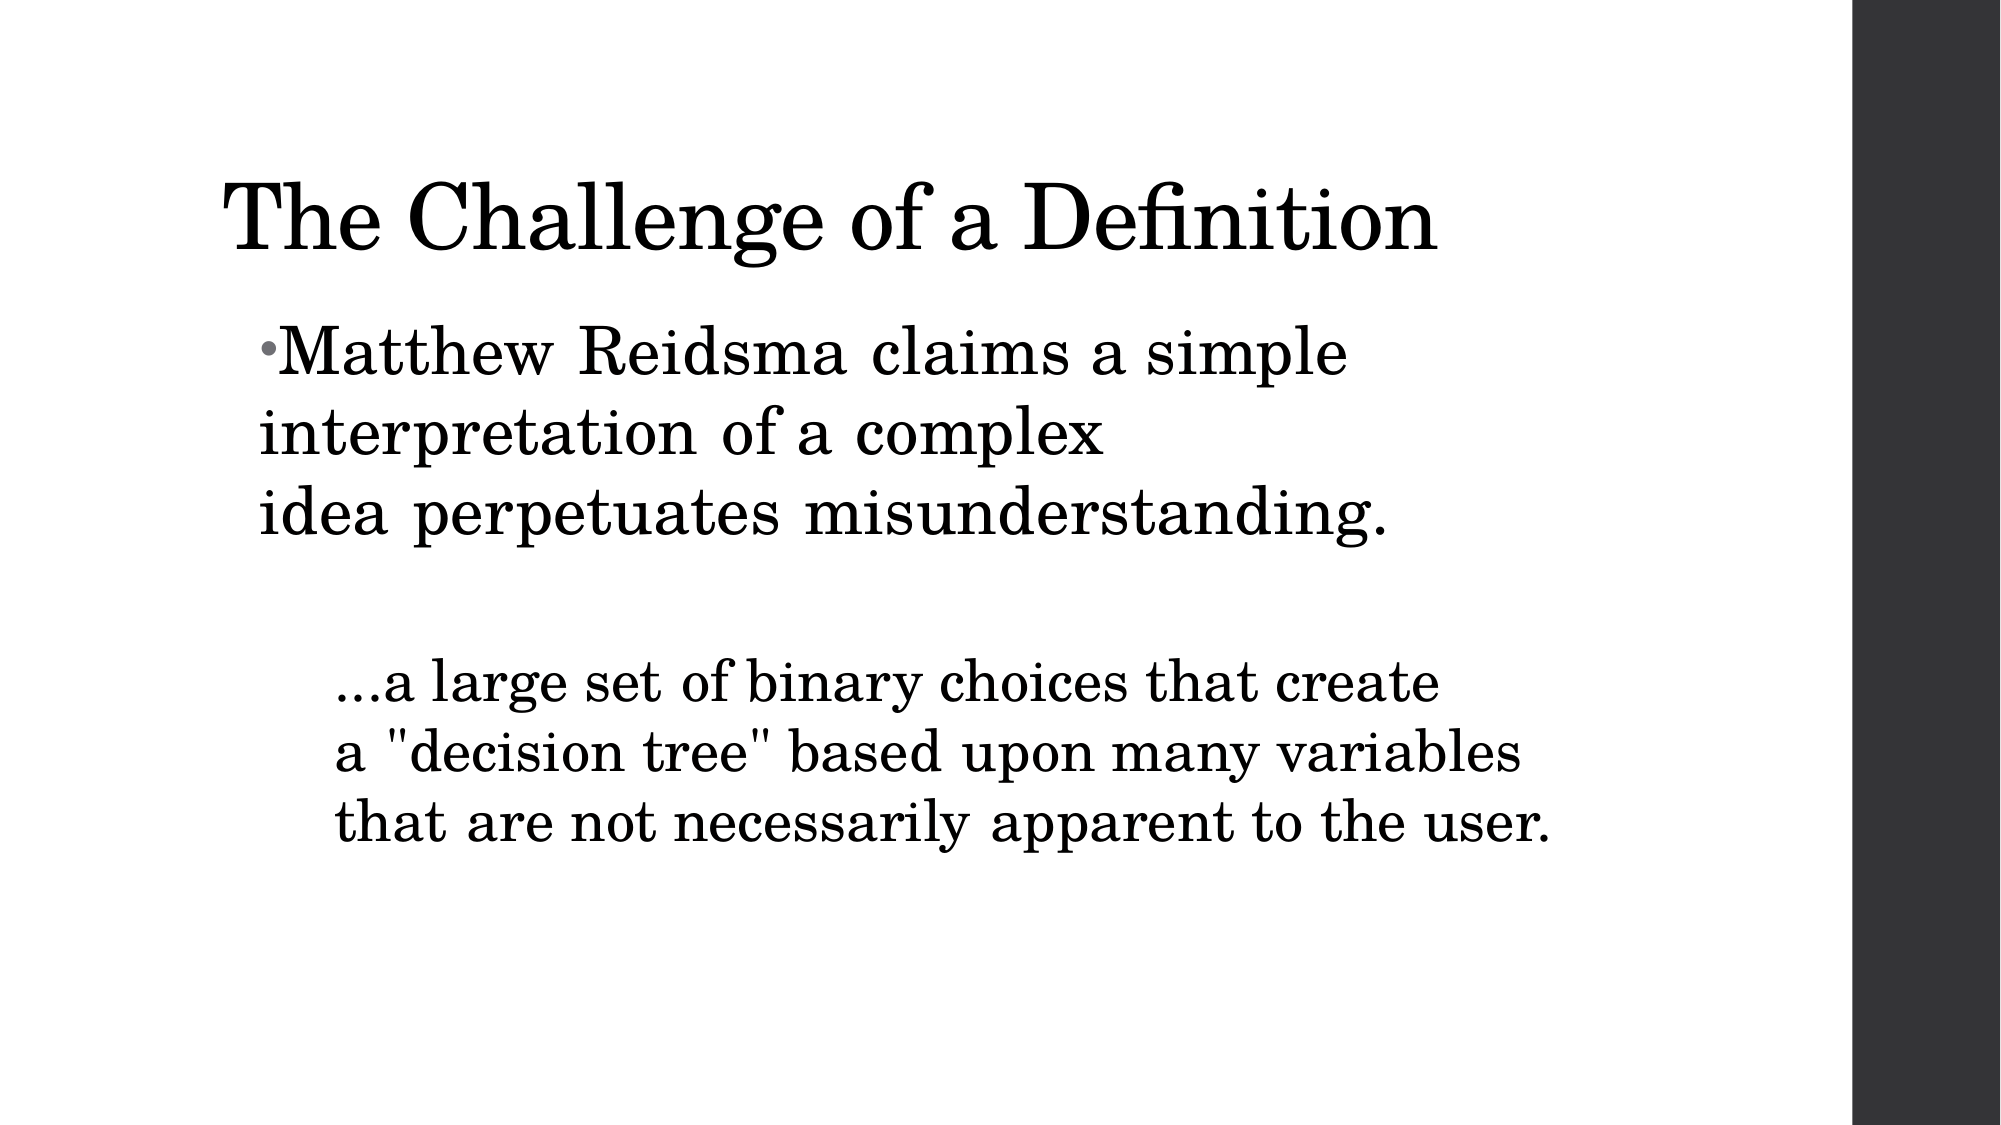

# The Challenge of a Definition
Matthew Reidsma claims a simple interpretation of a complex idea perpetuates misunderstanding.

...a large set of binary choices that create a "decision tree" based upon many variables that are not necessarily apparent to the user.